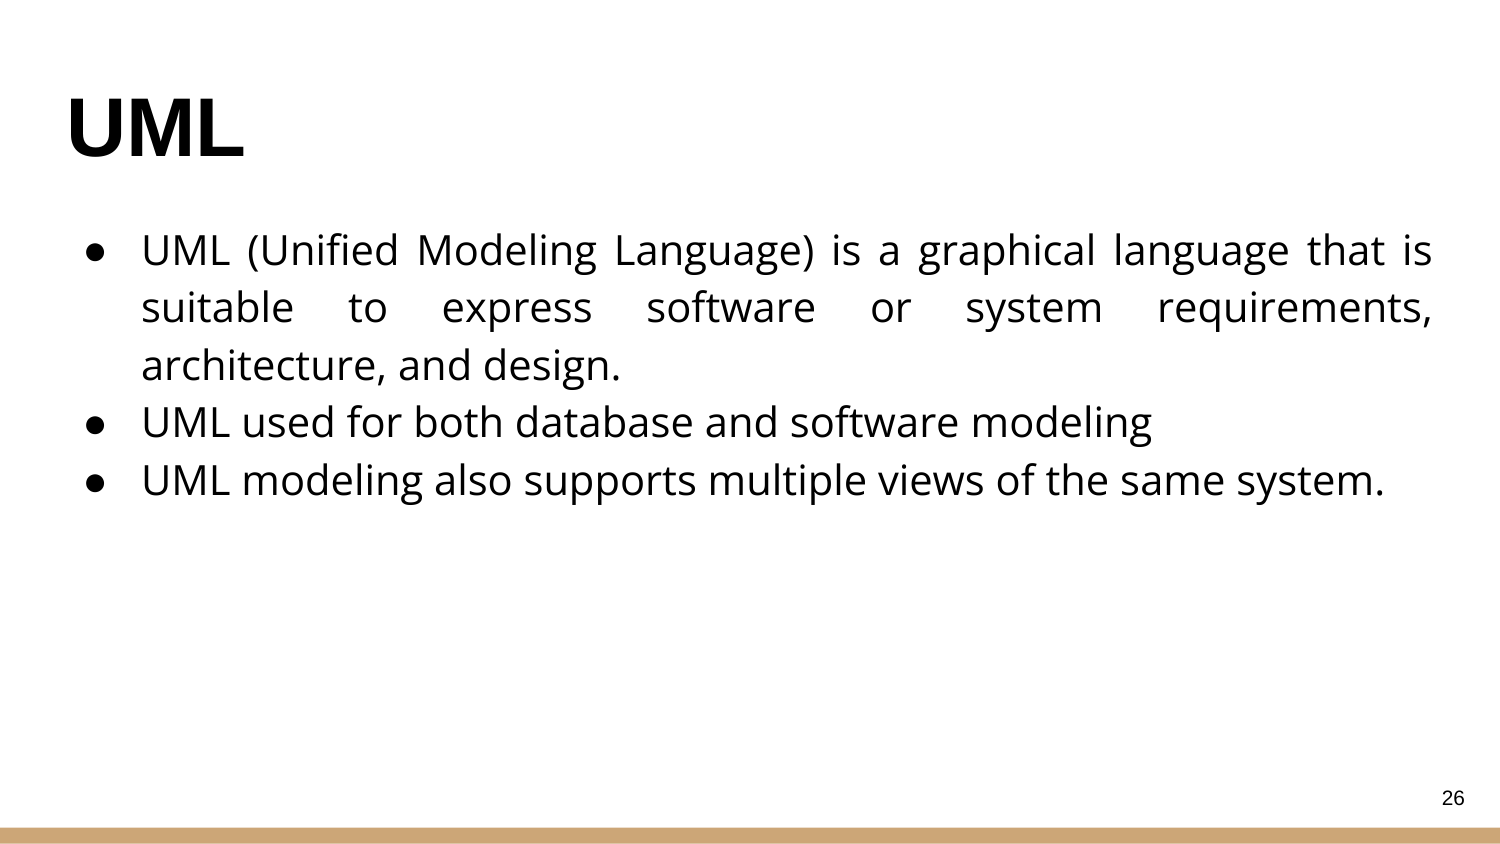

# UML
UML (Unified Modeling Language) is a graphical language that is suitable to express software or system requirements, architecture, and design.
UML used for both database and software modeling
UML modeling also supports multiple views of the same system.
26